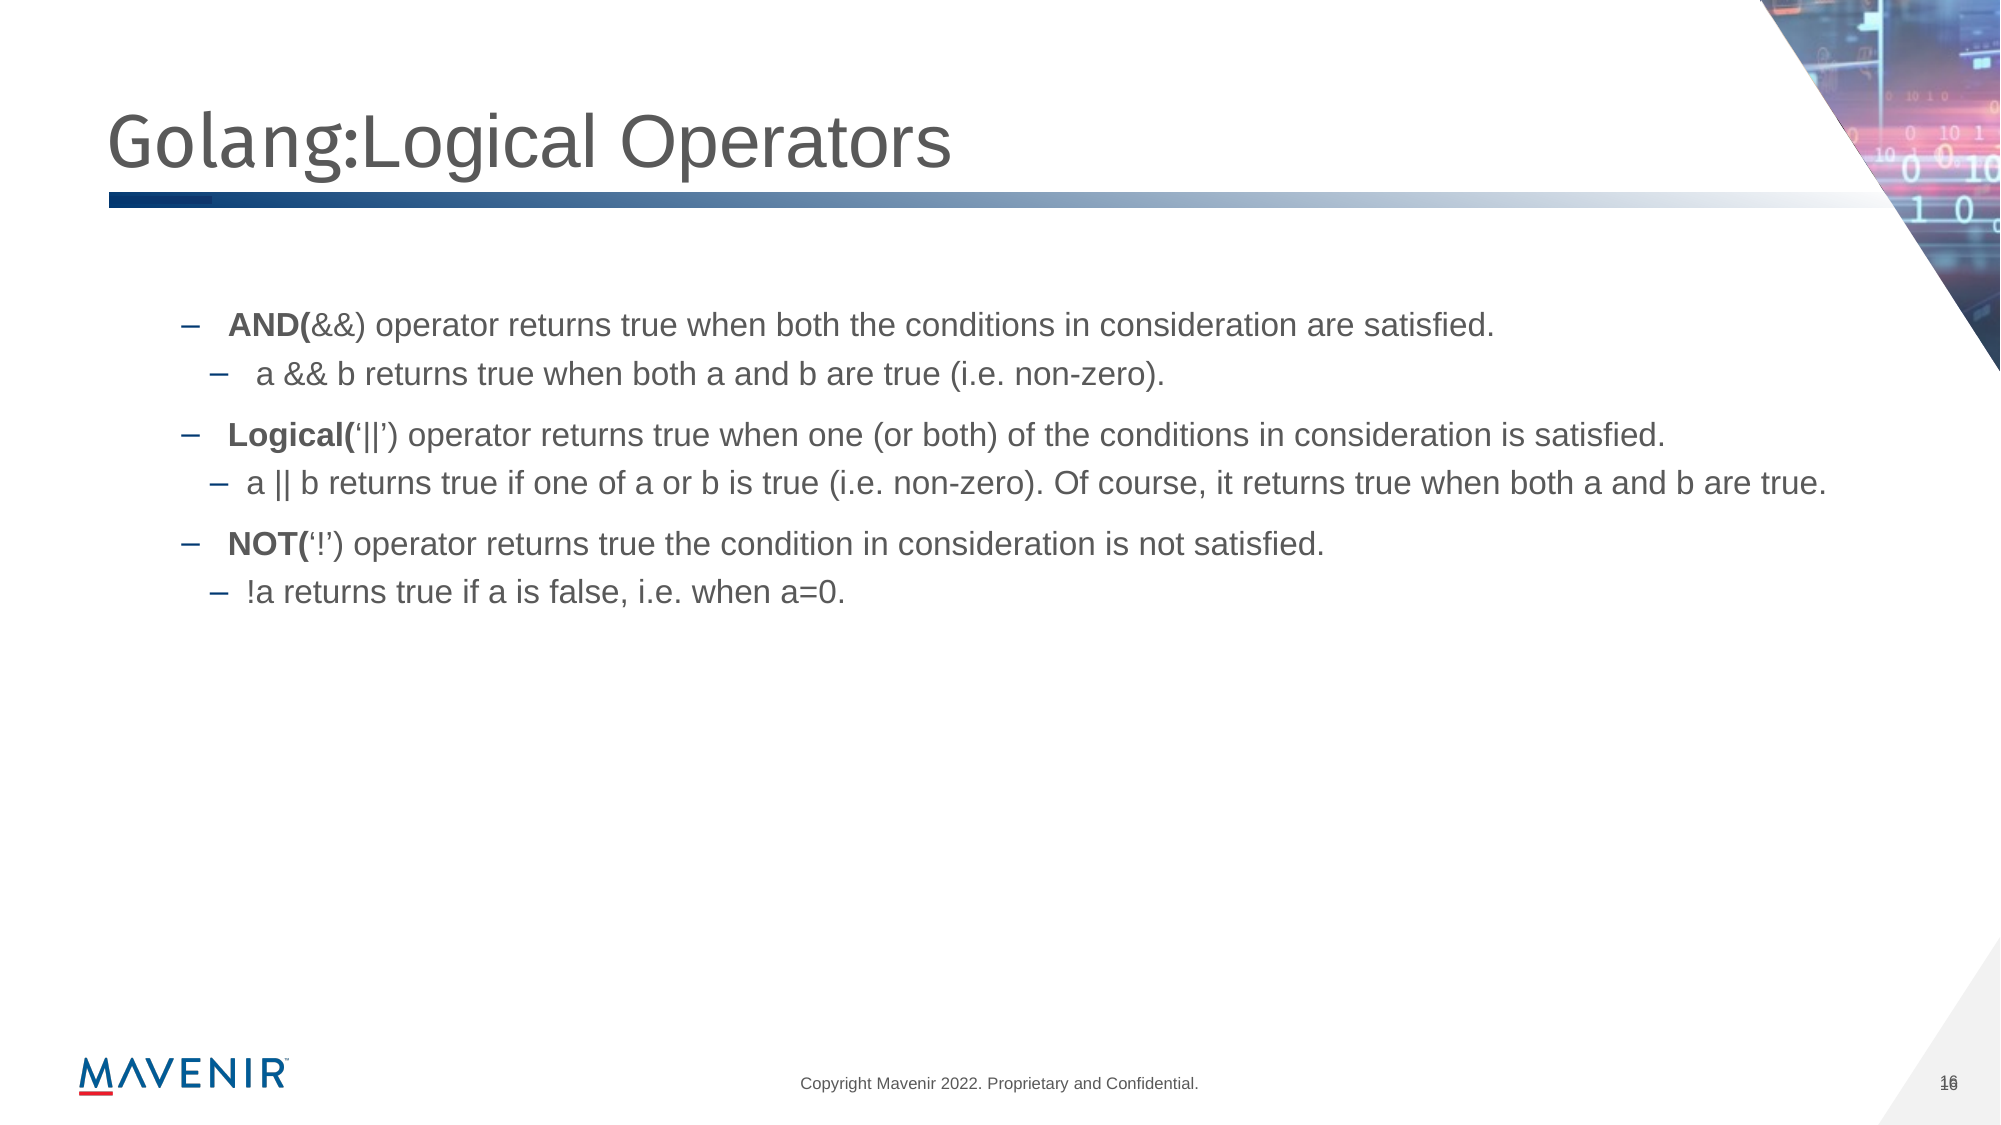

# Golang:Logical Operators

AND(&&) operator returns true when both the conditions in consideration are satisfied.
 a && b returns true when both a and b are true (i.e. non-zero).
Logical(‘||’) operator returns true when one (or both) of the conditions in consideration is satisfied.
a || b returns true if one of a or b is true (i.e. non-zero). Of course, it returns true when both a and b are true.
NOT(‘!’) operator returns true the condition in consideration is not satisfied.
!a returns true if a is false, i.e. when a=0.

16